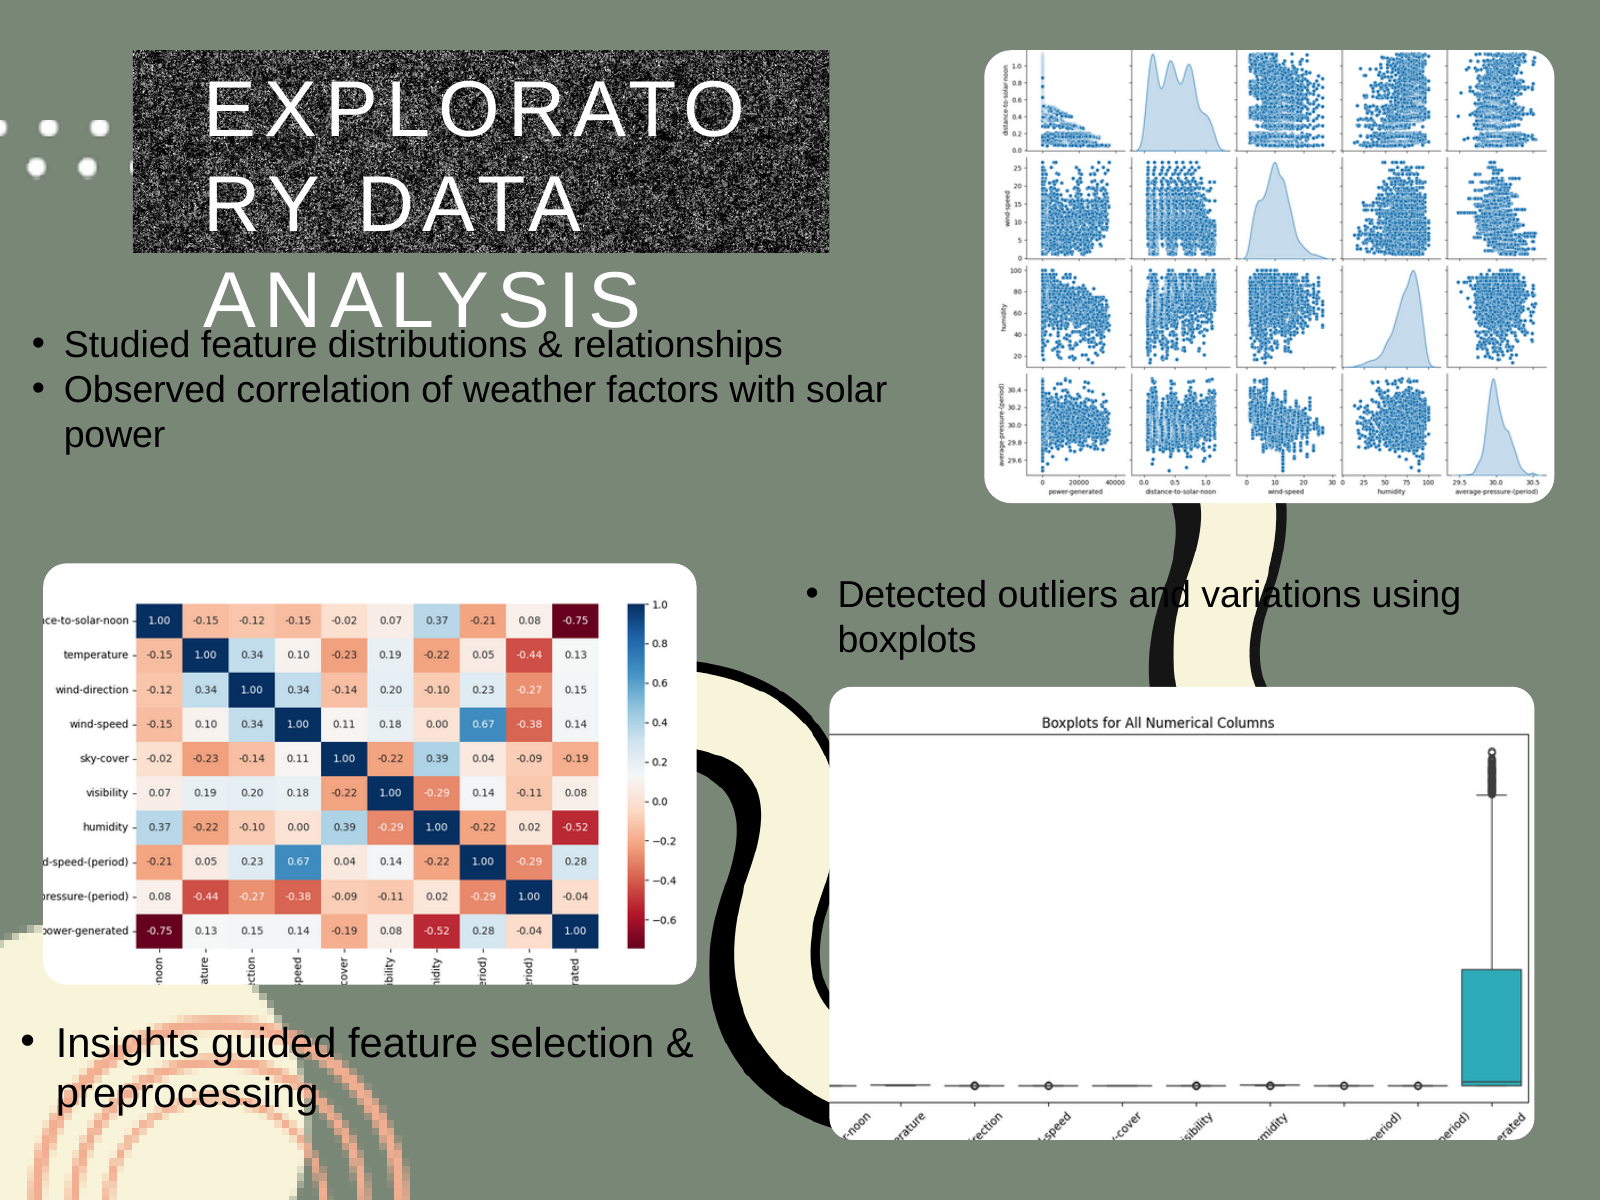

EXPLORATORY DATA ANALYSIS

Studied feature distributions & relationships
Observed correlation of weather factors with solar power

Detected outliers and variations using boxplots

Insights guided feature selection & preprocessing